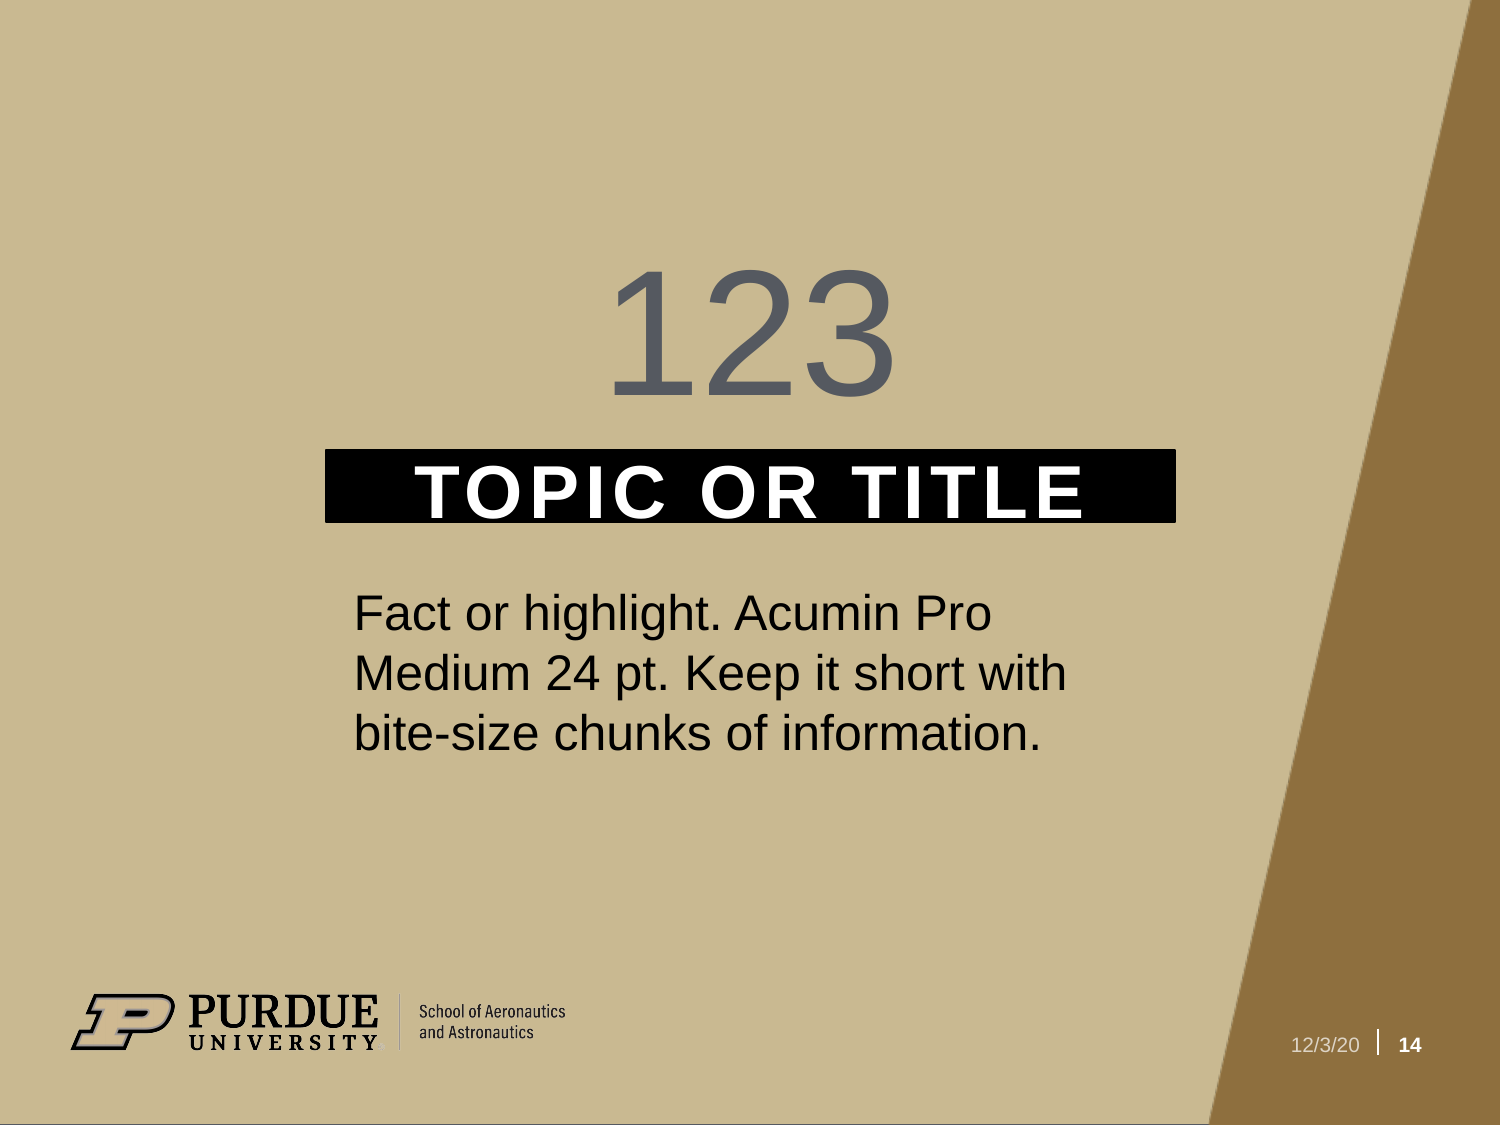

# 123
TOPIC OR TITLE
Fact or highlight. Acumin Pro Medium 24 pt. Keep it short with bite-size chunks of information.
14
12/3/20